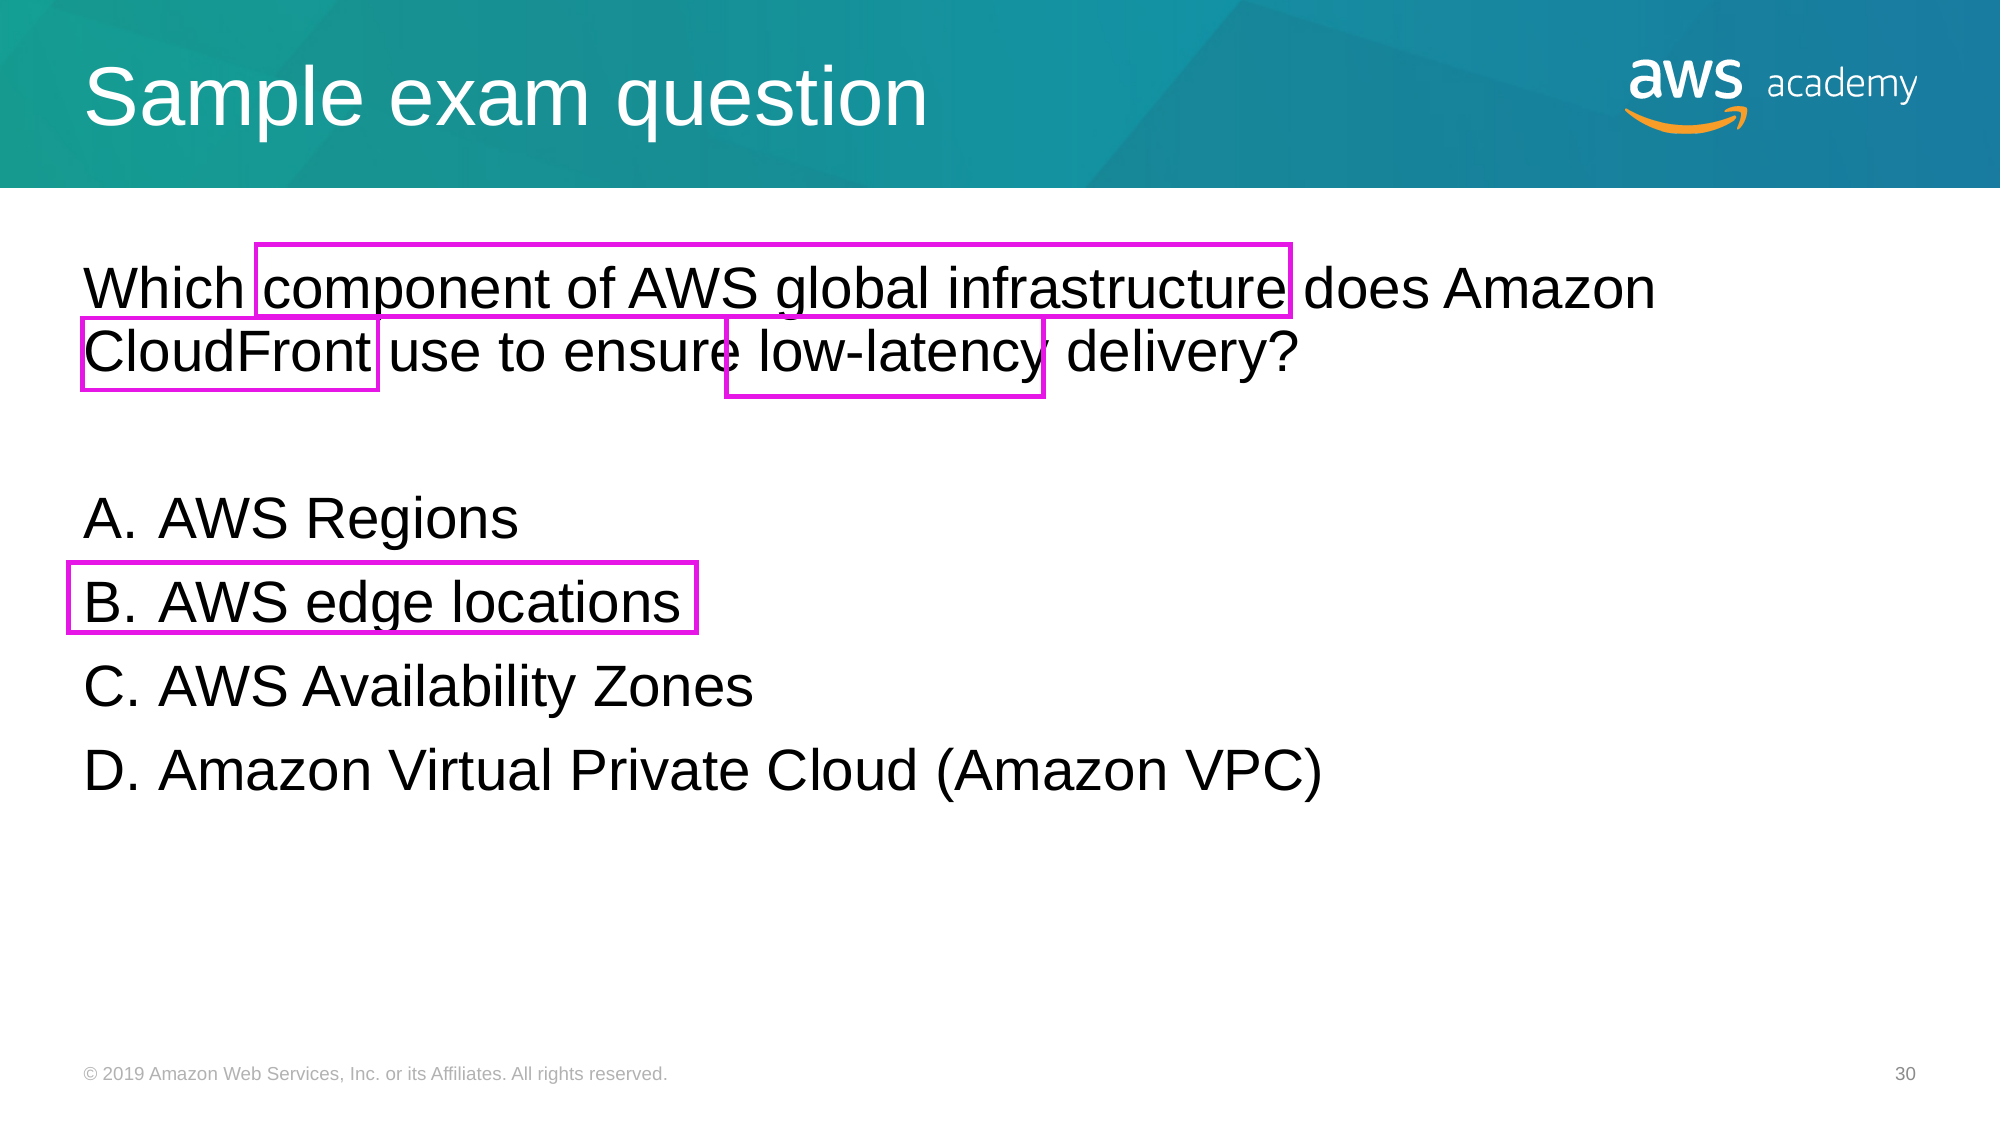

# Sample exam question

Which component of AWS global infrastructure does Amazon CloudFront use to ensure low-latency delivery?

AWS Regions
AWS edge locations
AWS Availability Zones
Amazon Virtual Private Cloud (Amazon VPC)

© 2019 Amazon Web Services, Inc. or its Affiliates. All rights reserved.
30